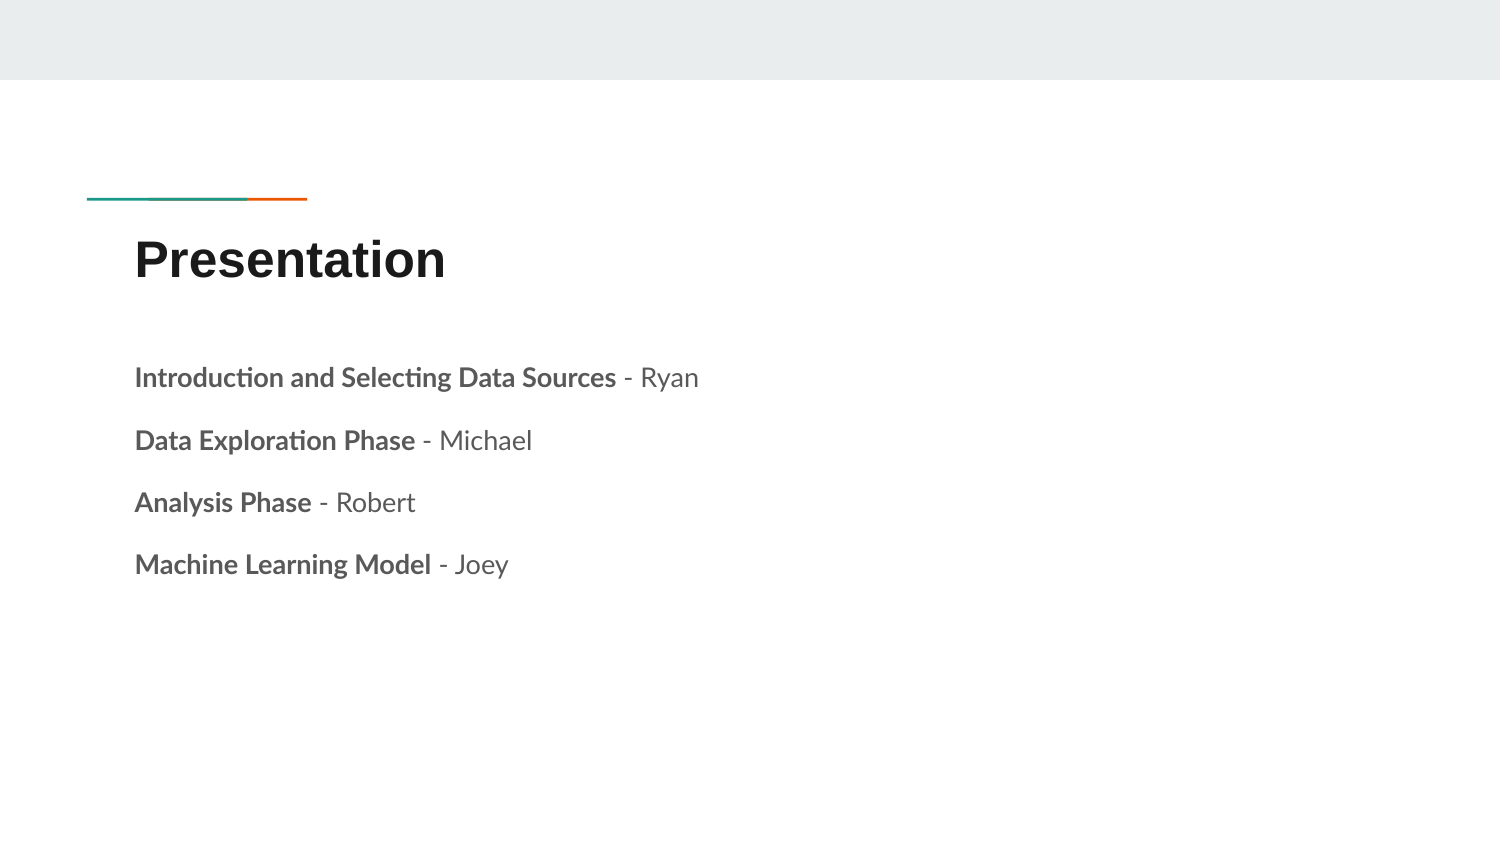

# Presentation
Introduction and Selecting Data Sources - Ryan
Data Exploration Phase - Michael
Analysis Phase - Robert
Machine Learning Model - Joey